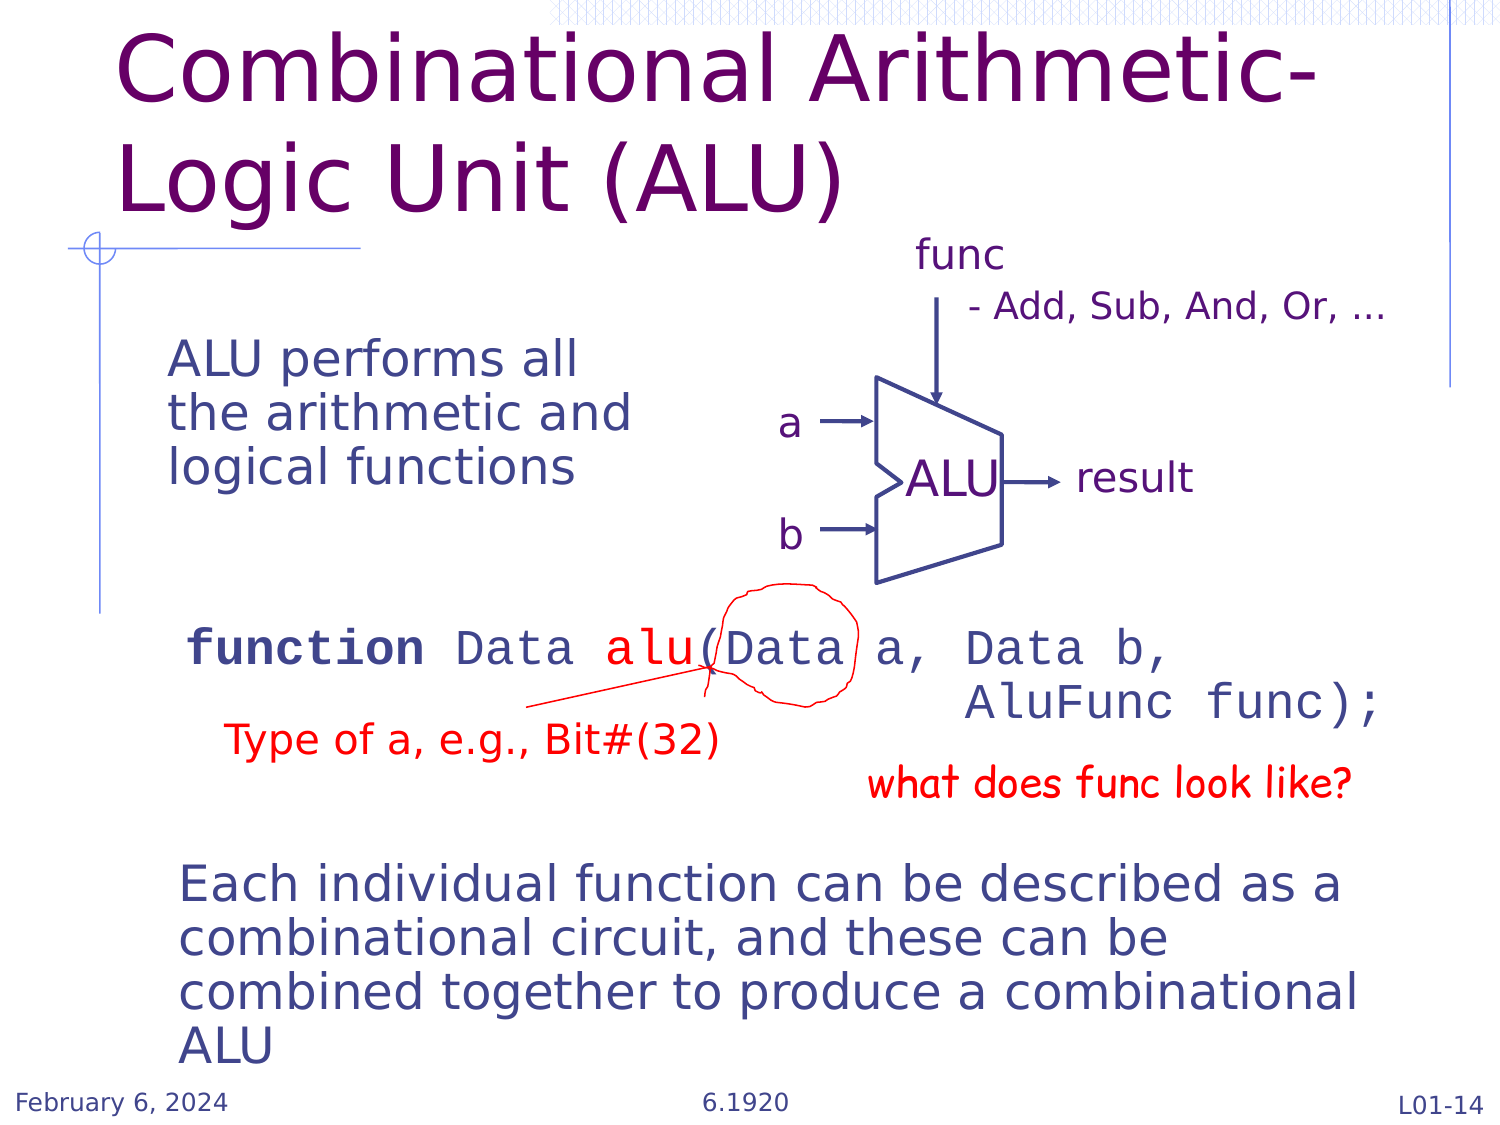

# Combinational Arithmetic-Logic Unit (ALU)
func
    - Add, Sub, And, Or, ...

a

ALU
result

b

ALU performs all the arithmetic and logical functions

Type of a, e.g., Bit#(32)
function Data alu(Data a, Data b,
                          AluFunc func);
what does func look like?
Each individual function can be described as a combinational circuit, and these can be combined together to produce a combinational ALU
February 6, 2024
6.1920
L01-14